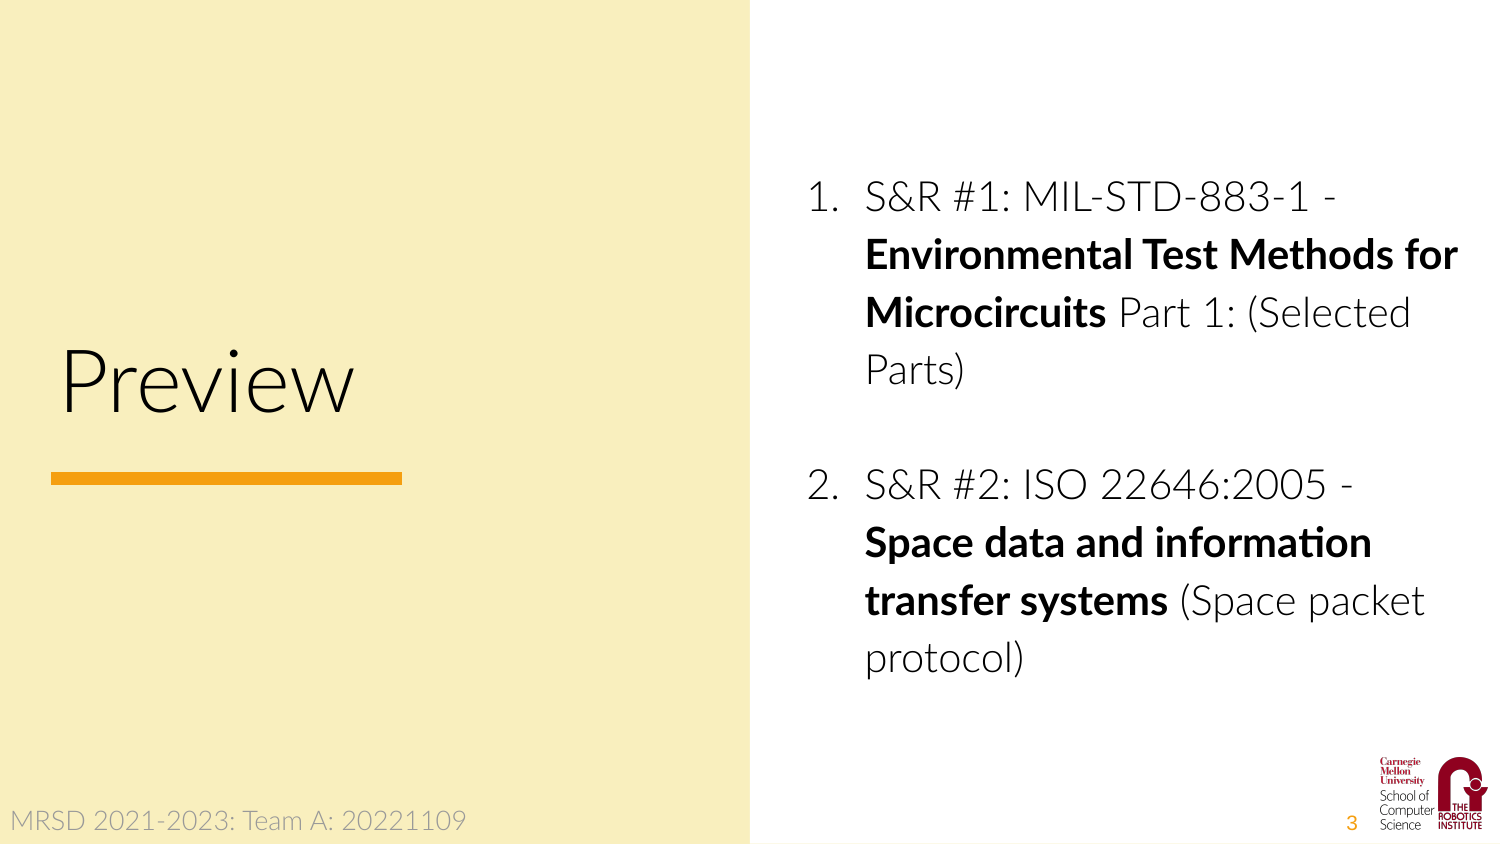

S&R #1: MIL-STD-883-1 - Environmental Test Methods for Microcircuits Part 1: (Selected Parts)

S&R #2: ISO 22646:2005 - Space data and information transfer systems (Space packet protocol)
# Preview
3